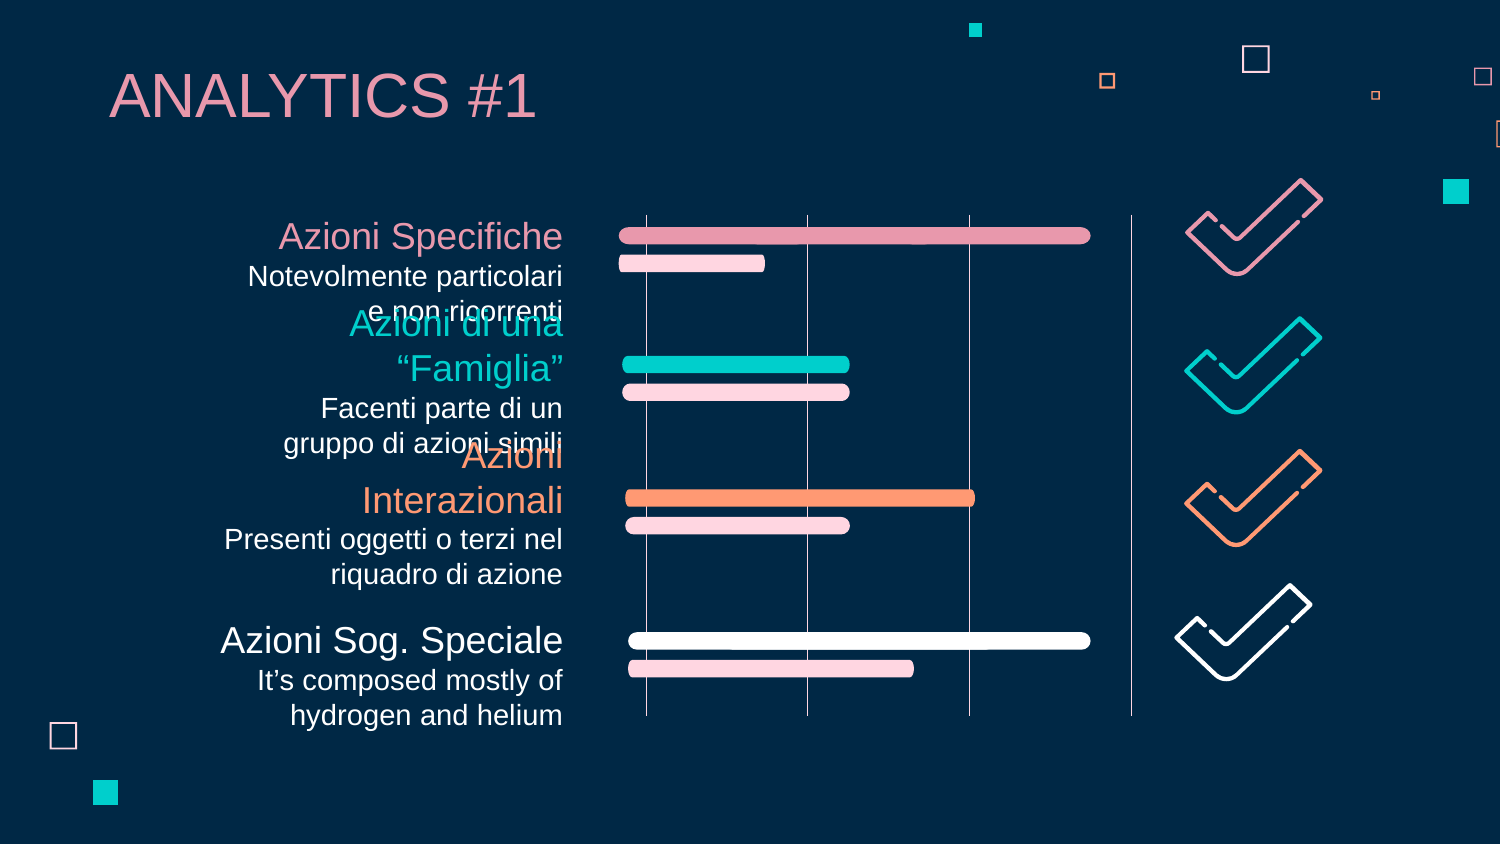

# ANALYTICS #1

Azioni Specifiche

Notevolmente particolari e non ricorrenti

Azioni di una “Famiglia”

Facenti parte di un gruppo di azioni simili

Azioni Interazionali

Presenti oggetti o terzi nel riquadro di azione

Azioni Sog. Speciale

It’s composed mostly of hydrogen and helium